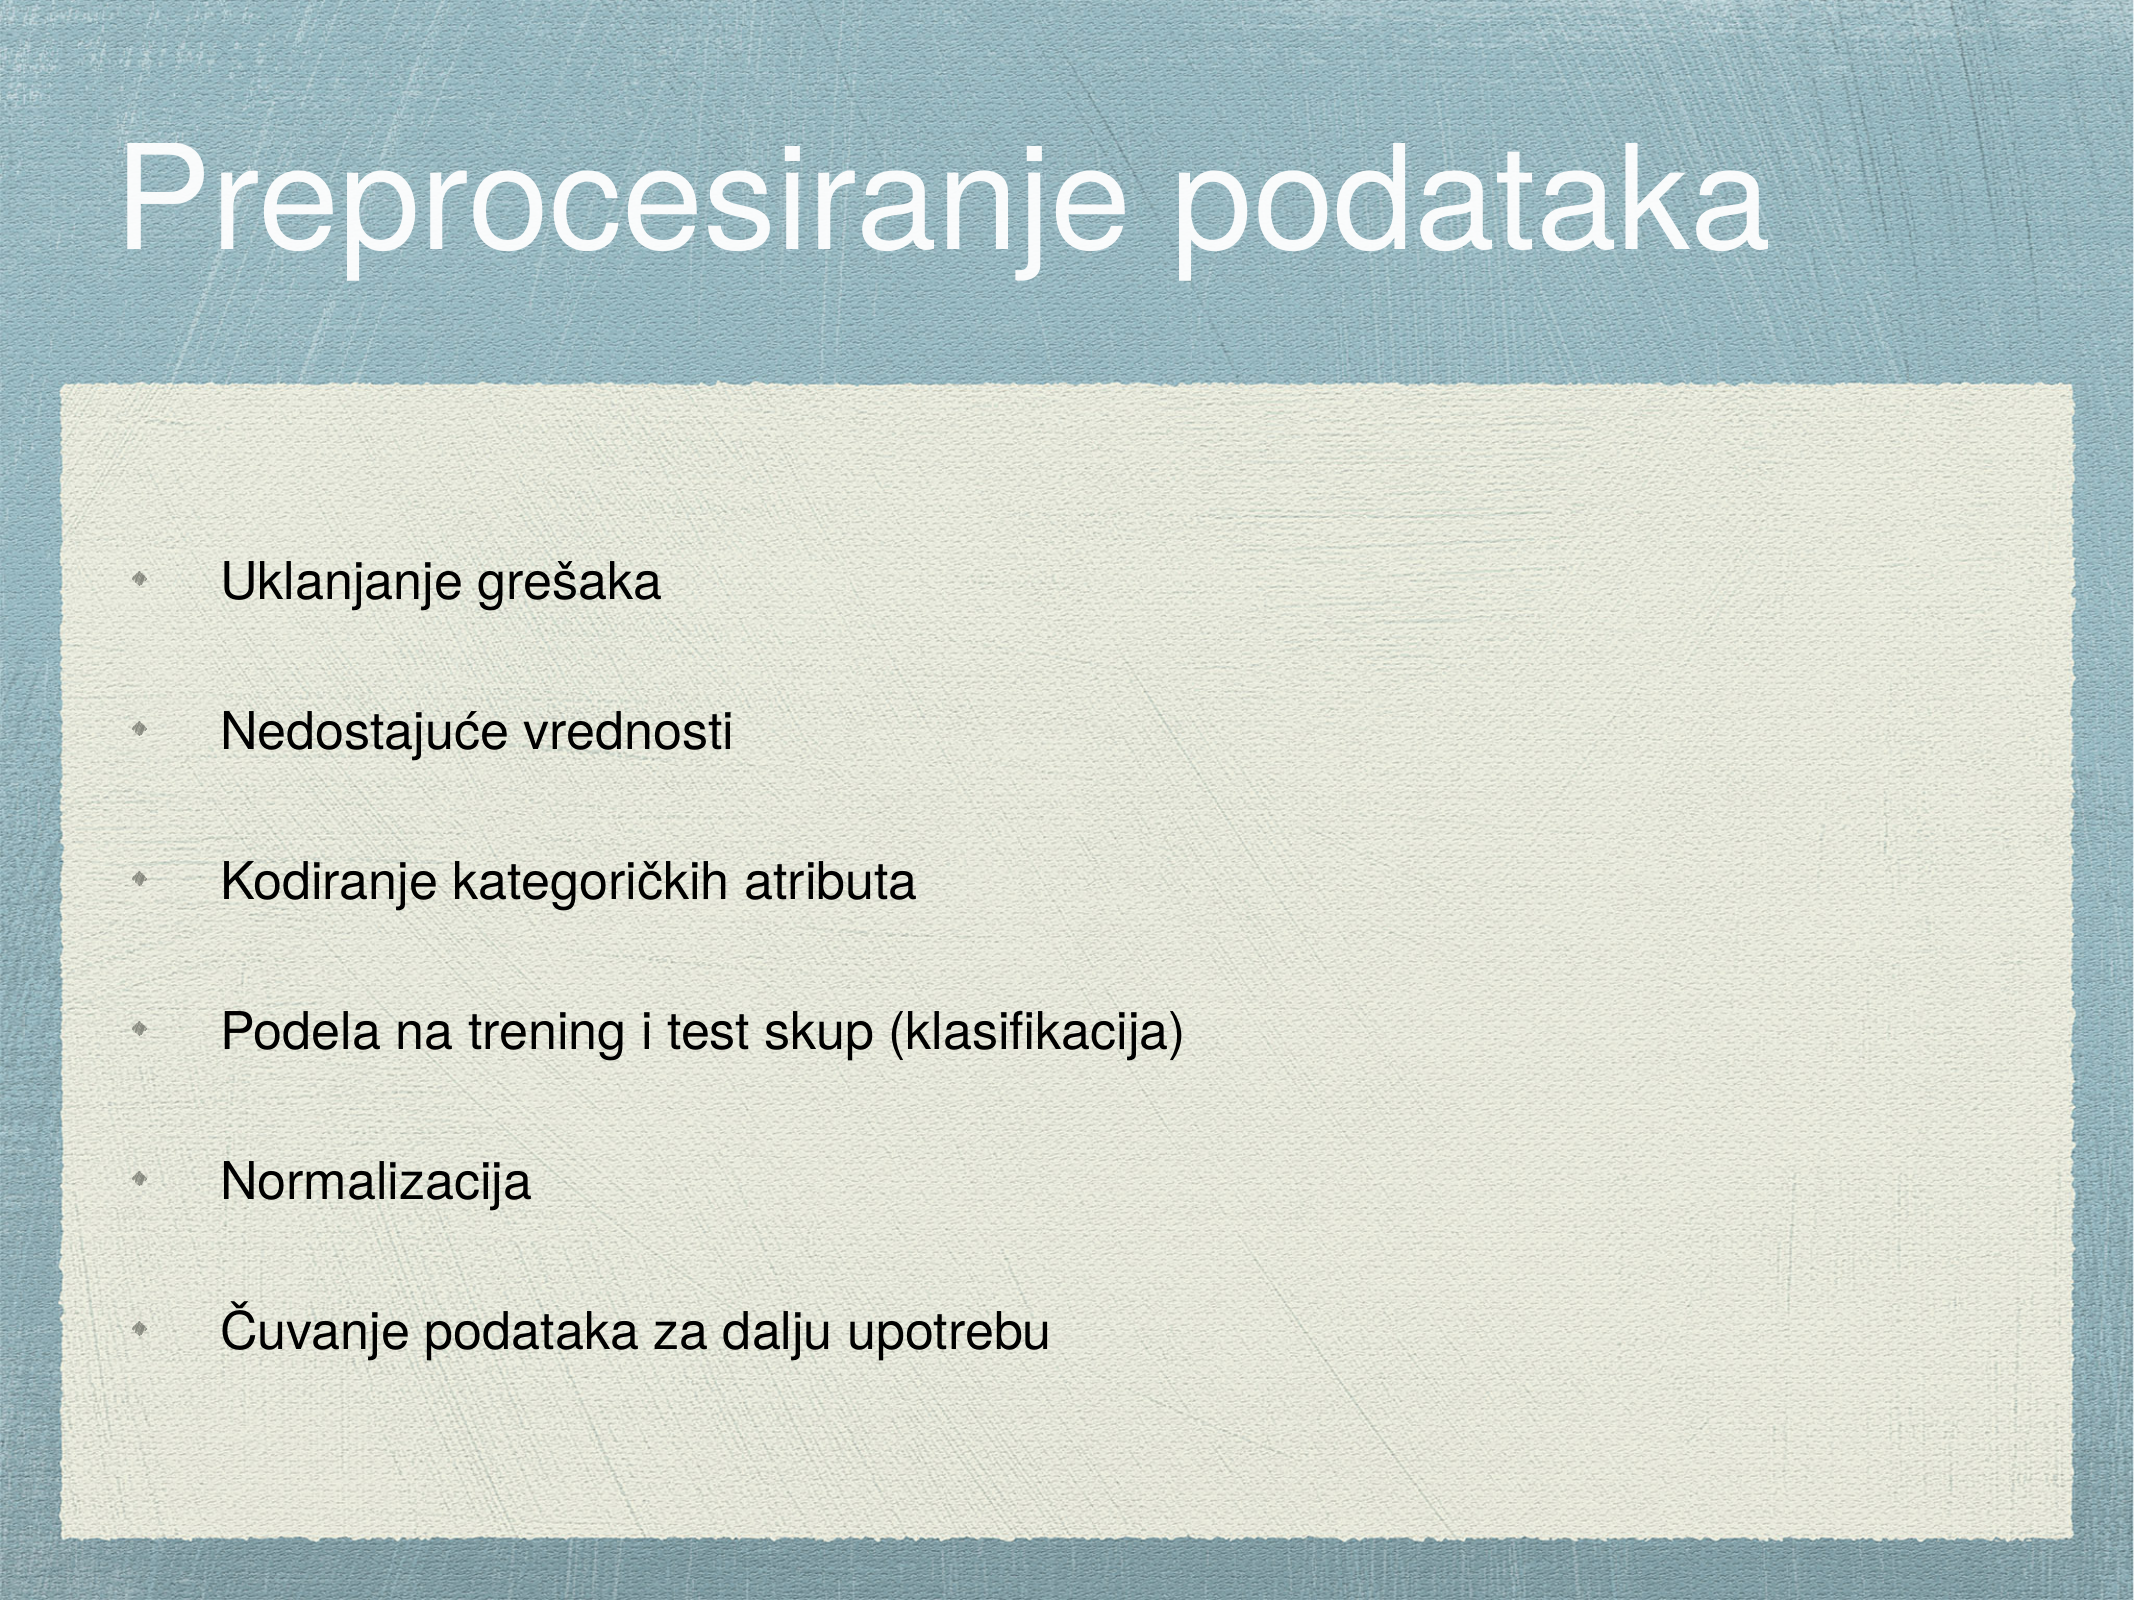

# Preprocesiranje podataka
Uklanjanje grešaka
Nedostajuće vrednosti
Kodiranje kategoričkih atributa
Podela na trening i test skup (klasifikacija)
Normalizacija
Čuvanje podataka za dalju upotrebu